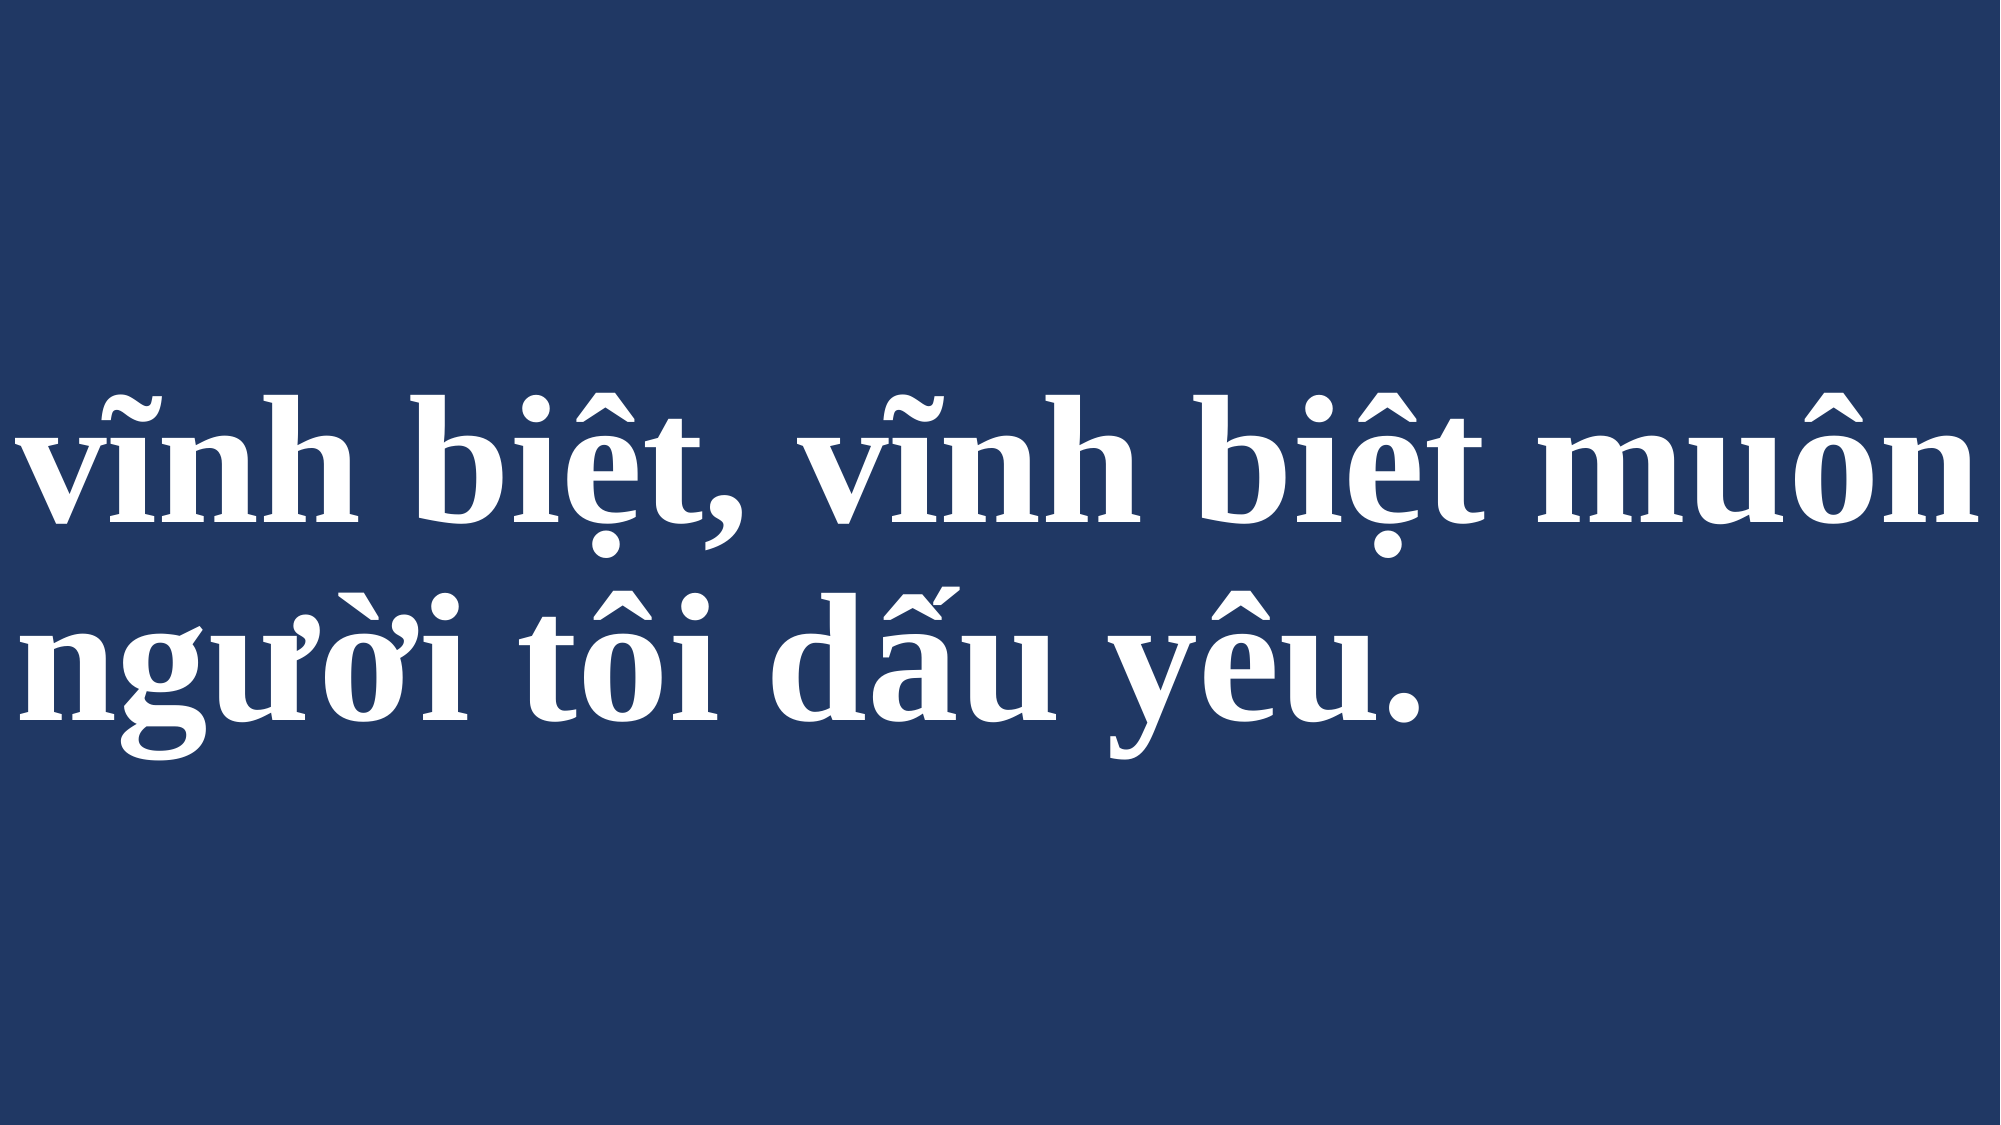

# vĩnh biệt, vĩnh biệt muôn người tôi dấu yêu.